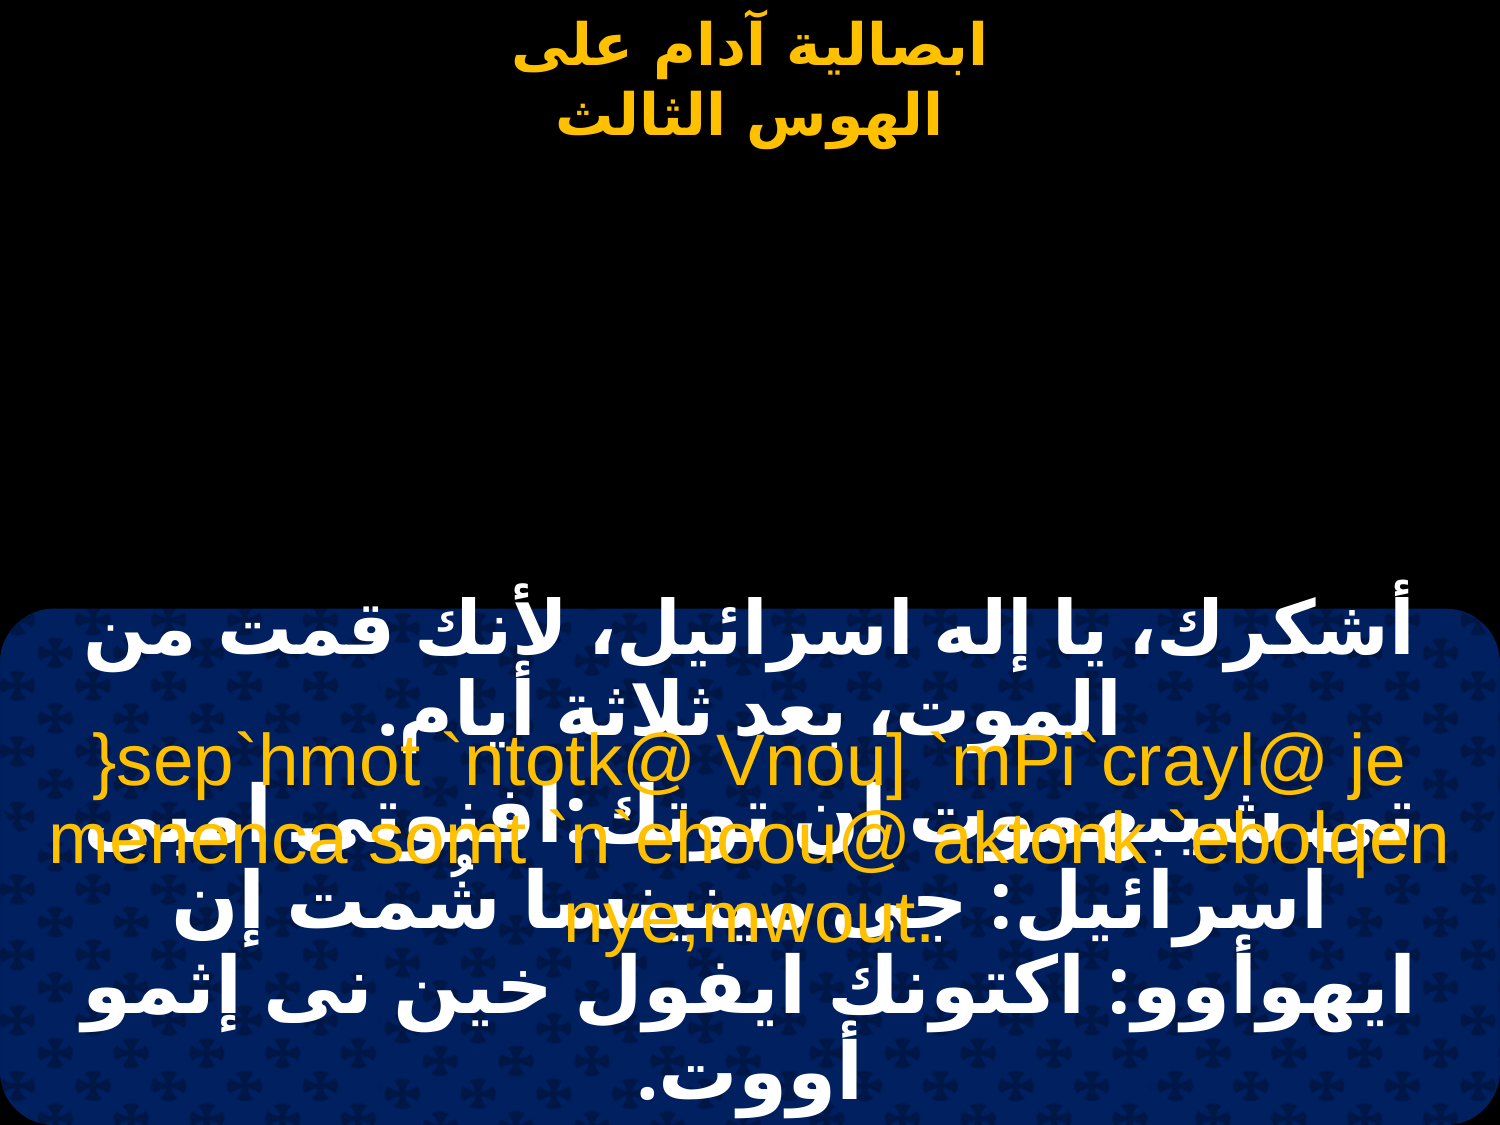

#
أشكرك، يا إله اسرائيل، لأنك قمت من الموت، بعد ثلاثة أيام.
}sep`hmot `ntotk@ Vnou] `mPi`crayl@ je menenca somt `n`ehoou@ aktonk `ebolqen nye;mwout.
تى شيبهموت ان توتك:افنوتى امبى اسرائيل: جى مينينسا شُمت إن ايهوأوو: اكتونك ايفول خين نى إثمو أووت.